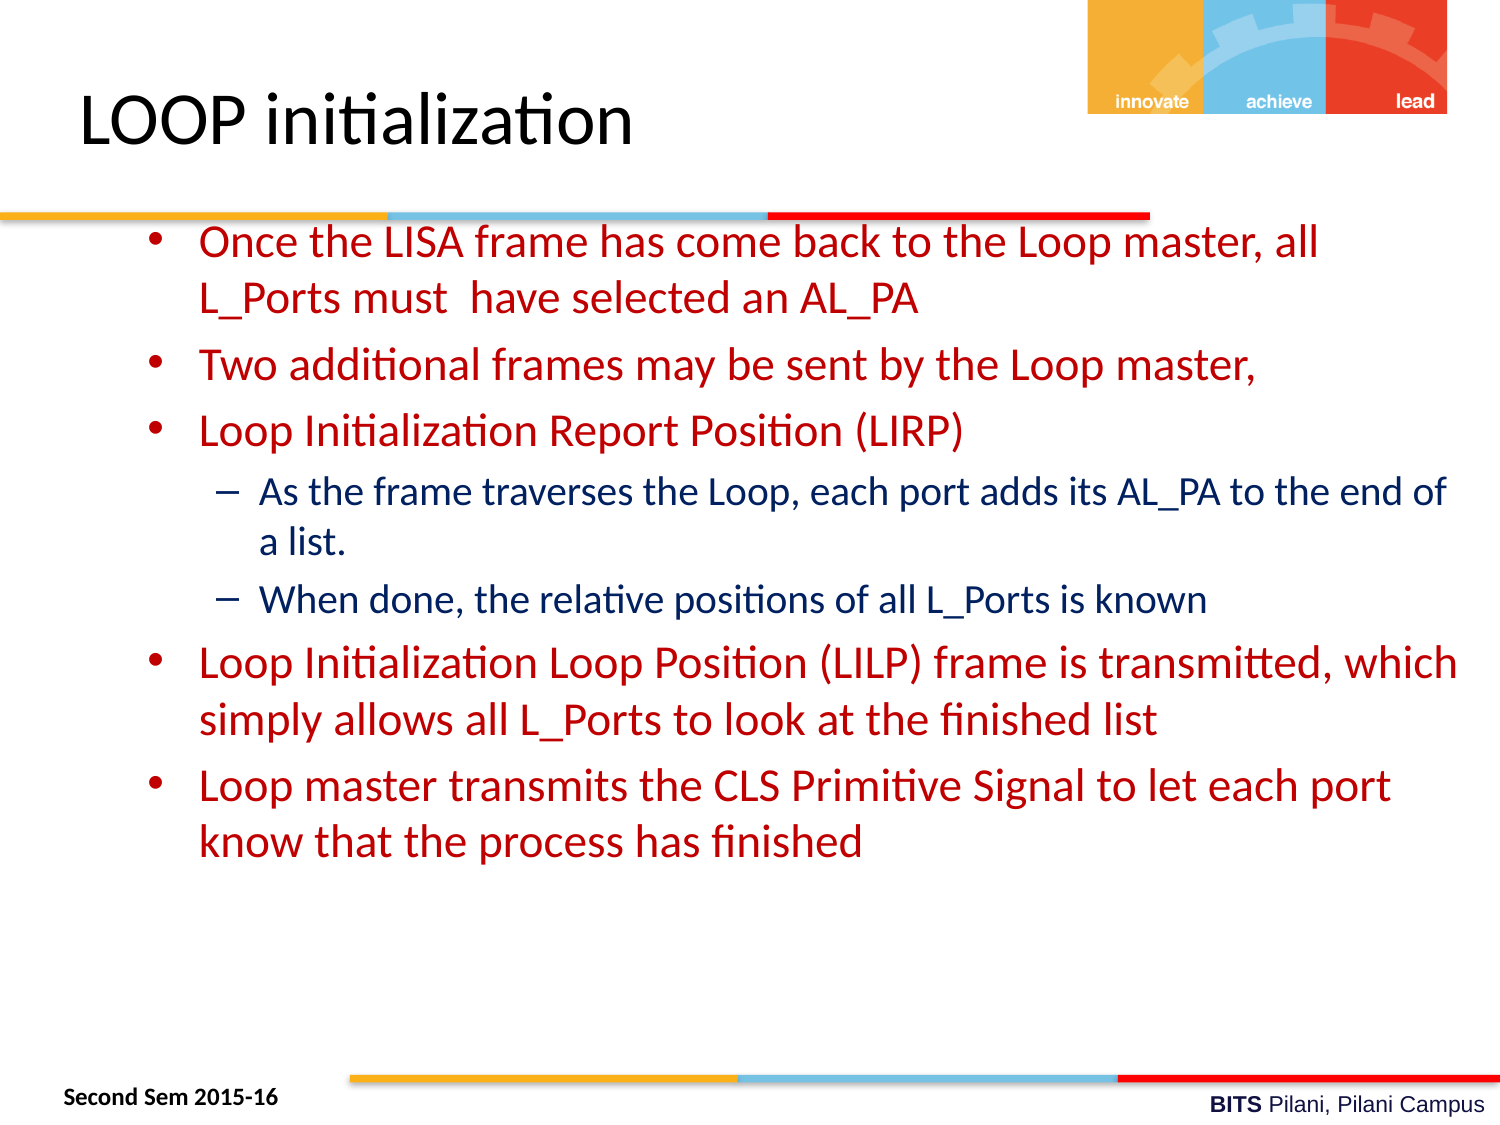

# LOOP initialization
Once the LISA frame has come back to the Loop master, all L_Ports must  have selected an AL_PA
Two additional frames may be sent by the Loop master,
Loop Initialization Report Position (LIRP)
As the frame traverses the Loop, each port adds its AL_PA to the end of a list.
When done, the relative positions of all L_Ports is known
Loop Initialization Loop Position (LILP) frame is transmitted, which simply allows all L_Ports to look at the finished list
Loop master transmits the CLS Primitive Signal to let each port know that the process has finished